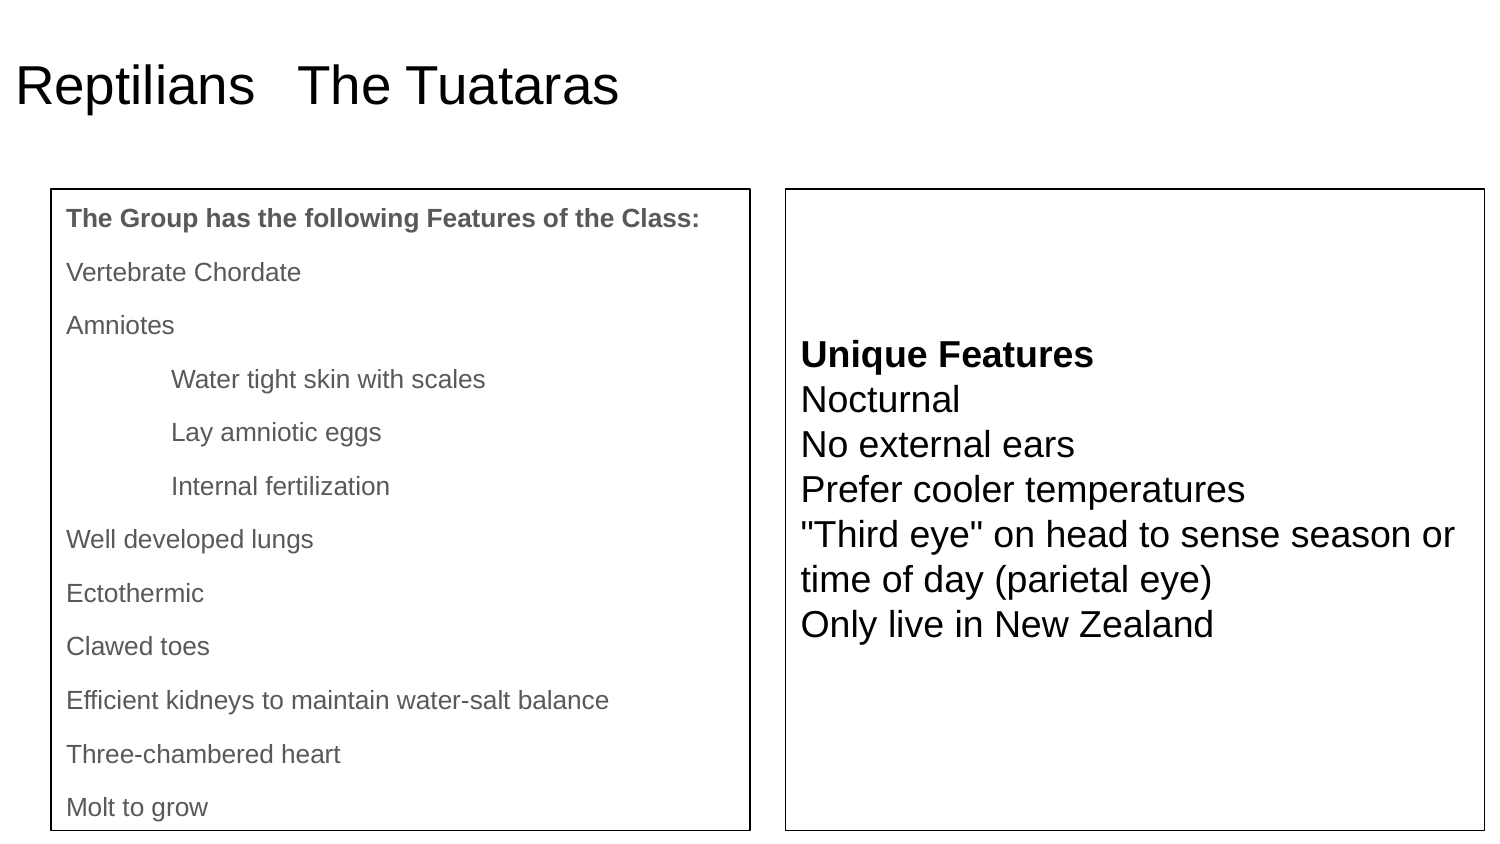

# Reptilians							The Tuataras
The Group has the following Features of the Class:
Vertebrate Chordate
Amniotes
	Water tight skin with scales
	Lay amniotic eggs
	Internal fertilization
Well developed lungs
Ectothermic
Clawed toes
Efficient kidneys to maintain water-salt balance
Three-chambered heart
Molt to grow
Unique Features
Nocturnal
No external ears
Prefer cooler temperatures
"Third eye" on head to sense season or time of day (parietal eye)
Only live in New Zealand